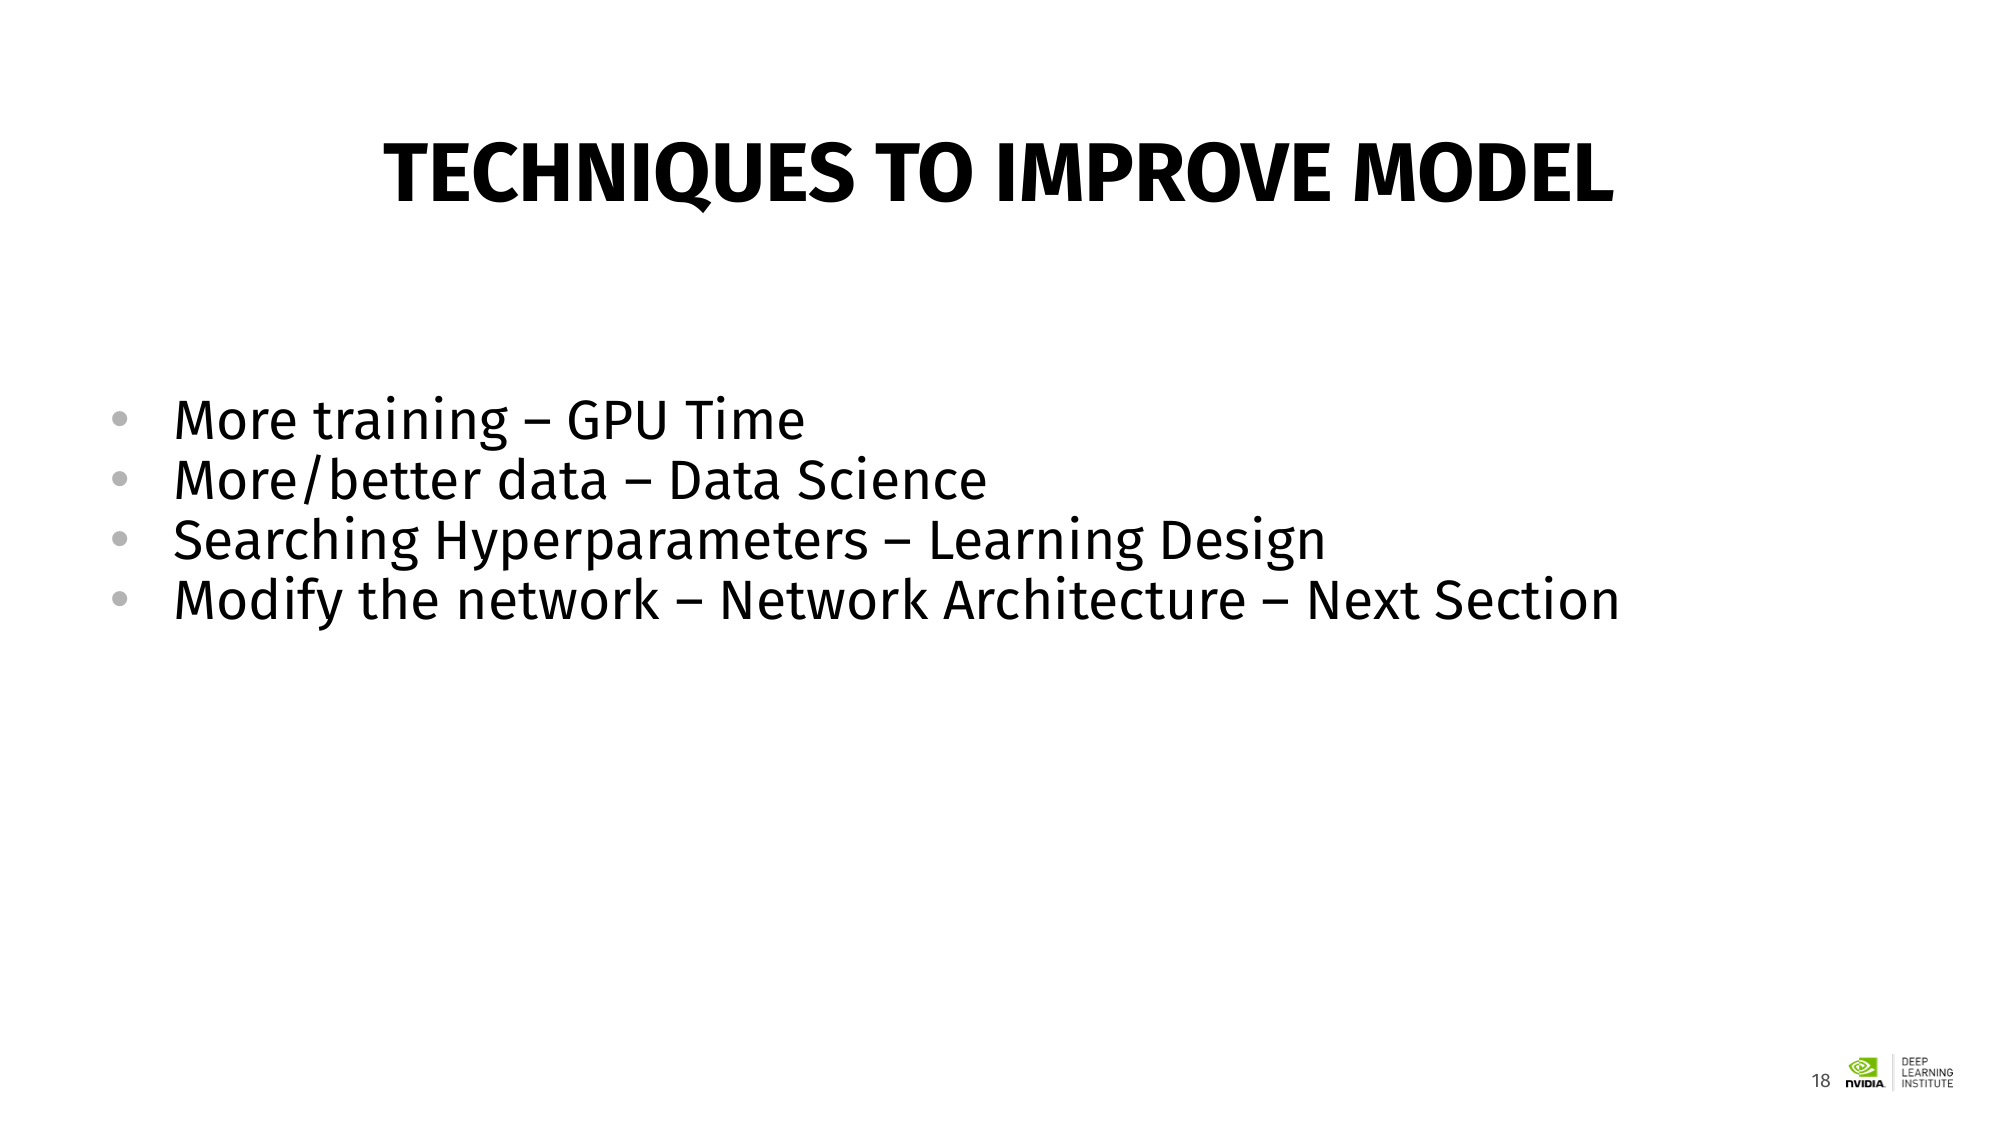

# TECHNIQUES TO IMPROVE MODEL
More training – GPU Time
More/better data – Data Science
Searching Hyperparameters – Learning Design
Modify the network – Network Architecture – Next Section